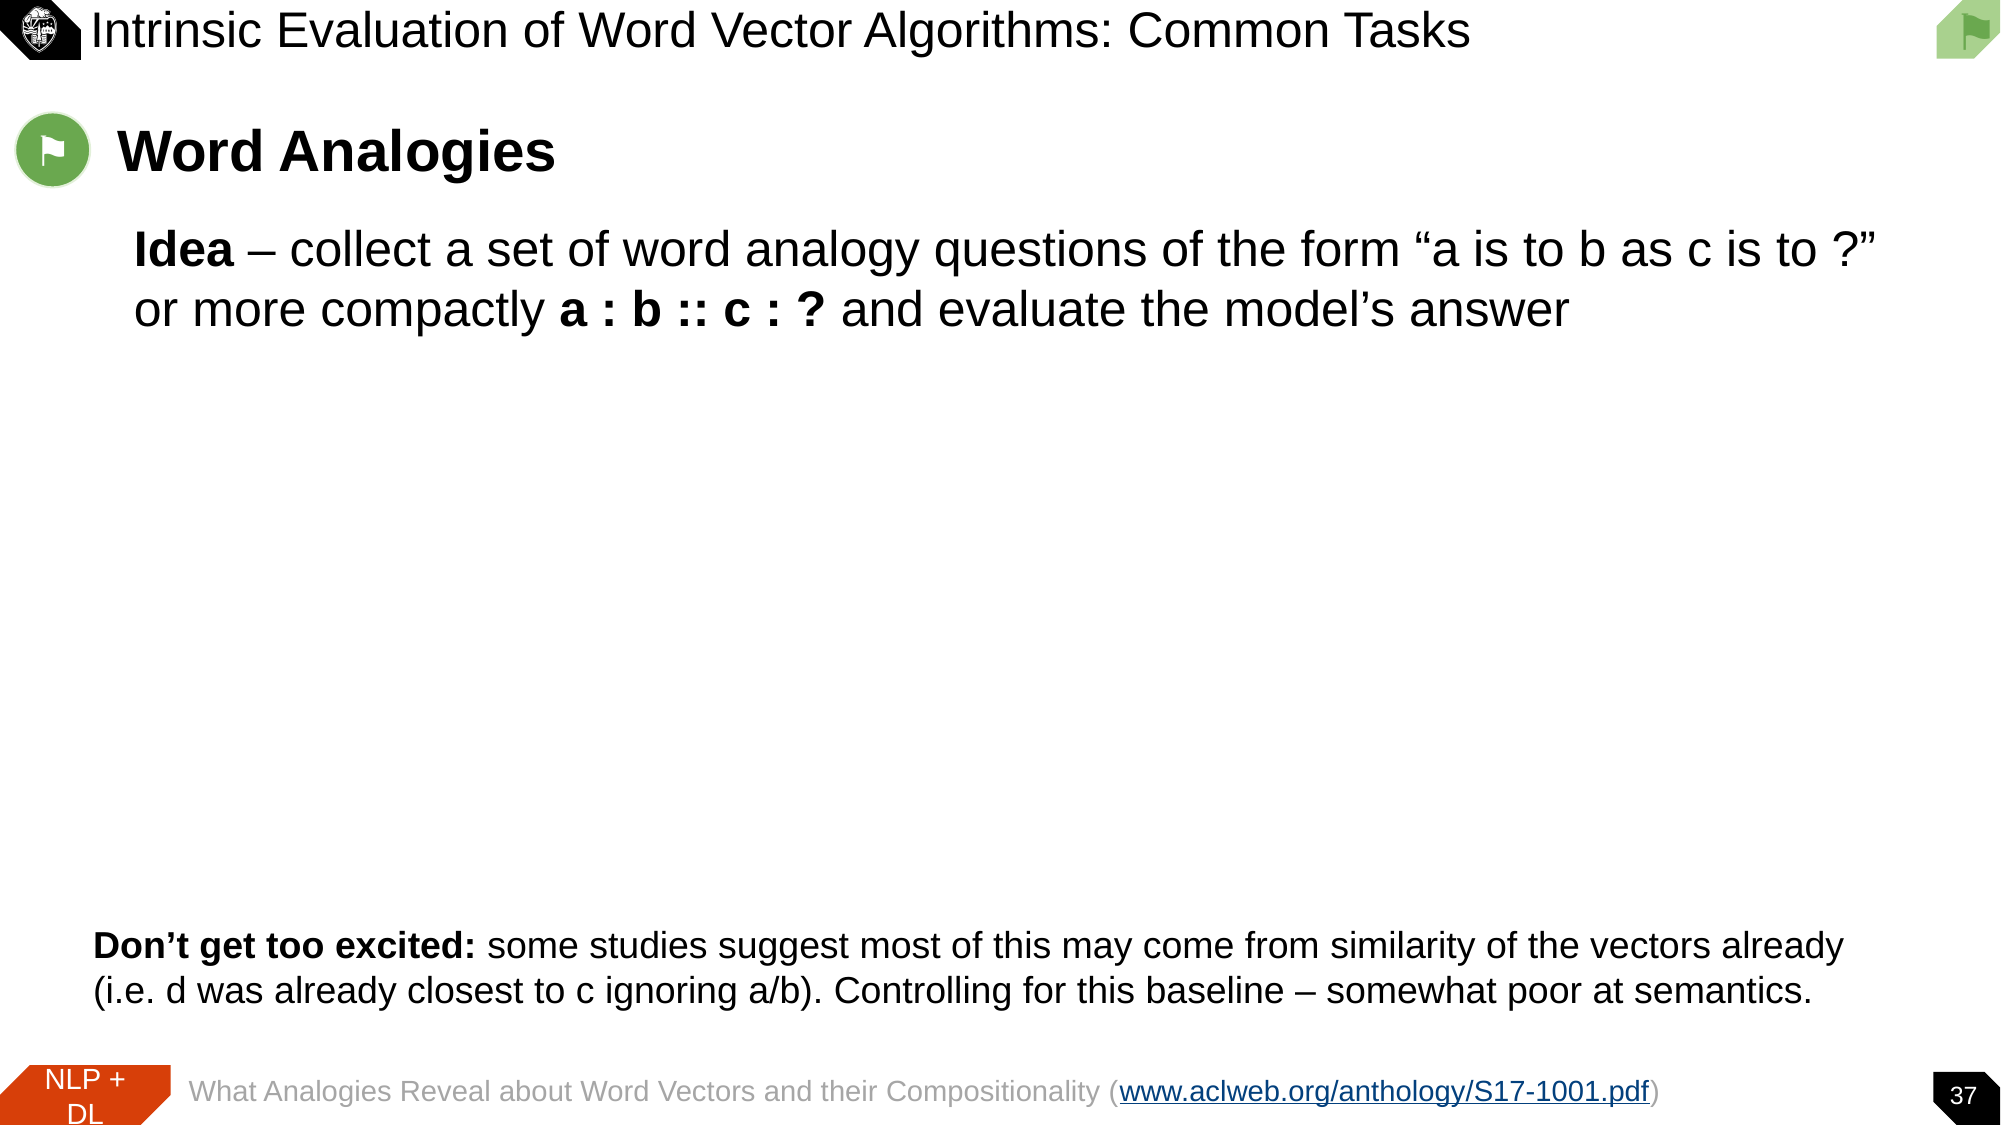

# Intrinsic Evaluation of Word Vector Algorithms: Common Tasks
Word Analogies
⚑
Idea – collect a set of word analogy questions of the form “a is to b as c is to ?” or more compactly a : b :: c : ? and evaluate the model’s answer
Don’t get too excited: some studies suggest most of this may come from similarity of the vectors already (i.e. d was already closest to c ignoring a/b). Controlling for this baseline – somewhat poor at semantics.
What Analogies Reveal about Word Vectors and their Compositionality (www.aclweb.org/anthology/S17-1001.pdf)
37